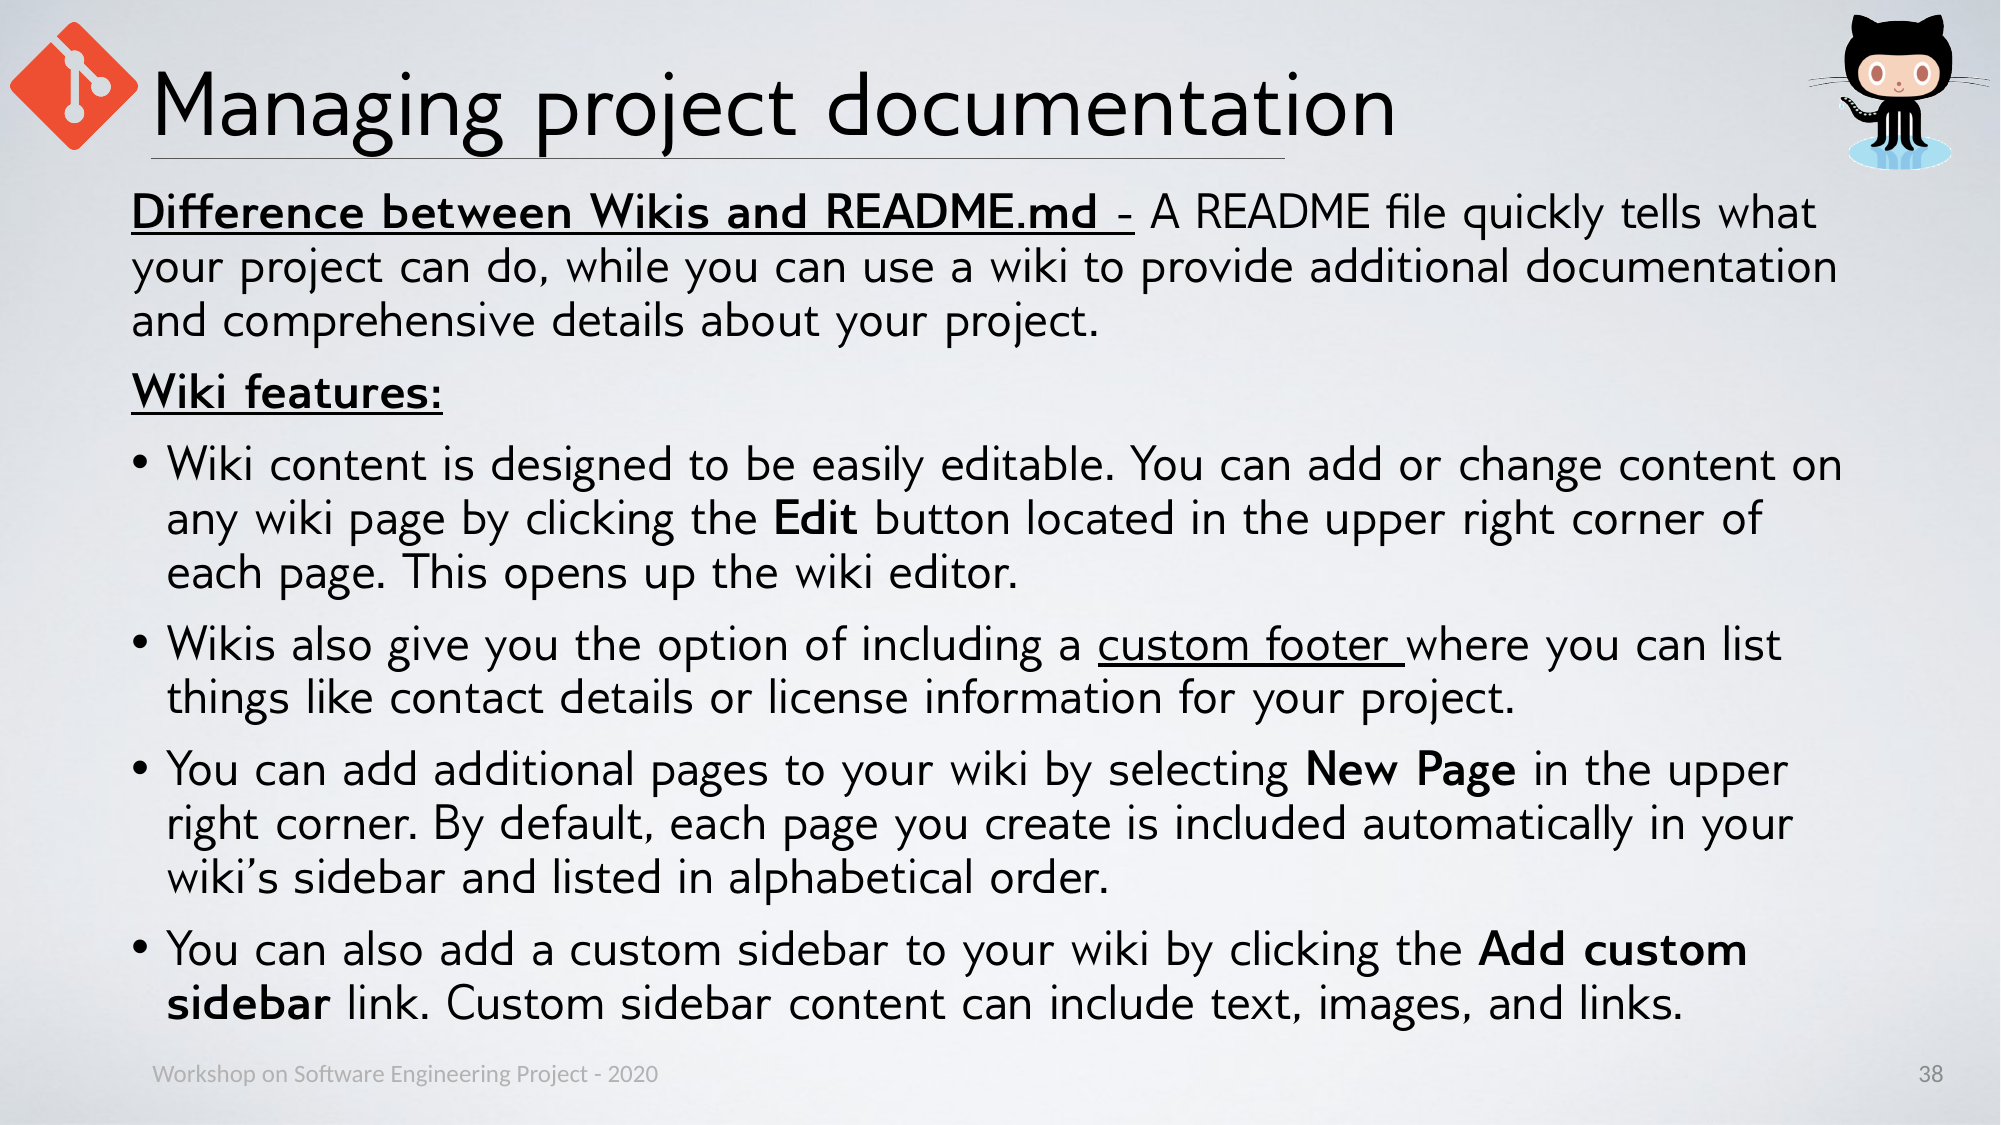

# Managing project documentation
Difference between Wikis and README.md - A README file quickly tells what your project can do, while you can use a wiki to provide additional documentation and comprehensive details about your project.
Wiki features:
Wiki content is designed to be easily editable. You can add or change content on any wiki page by clicking the Edit button located in the upper right corner of each page. This opens up the wiki editor.
Wikis also give you the option of including a custom footer where you can list things like contact details or license information for your project.
You can add additional pages to your wiki by selecting New Page in the upper right corner. By default, each page you create is included automatically in your wiki’s sidebar and listed in alphabetical order.
You can also add a custom sidebar to your wiki by clicking the Add custom sidebar link. Custom sidebar content can include text, images, and links.
Workshop on Software Engineering Project - 2020
38